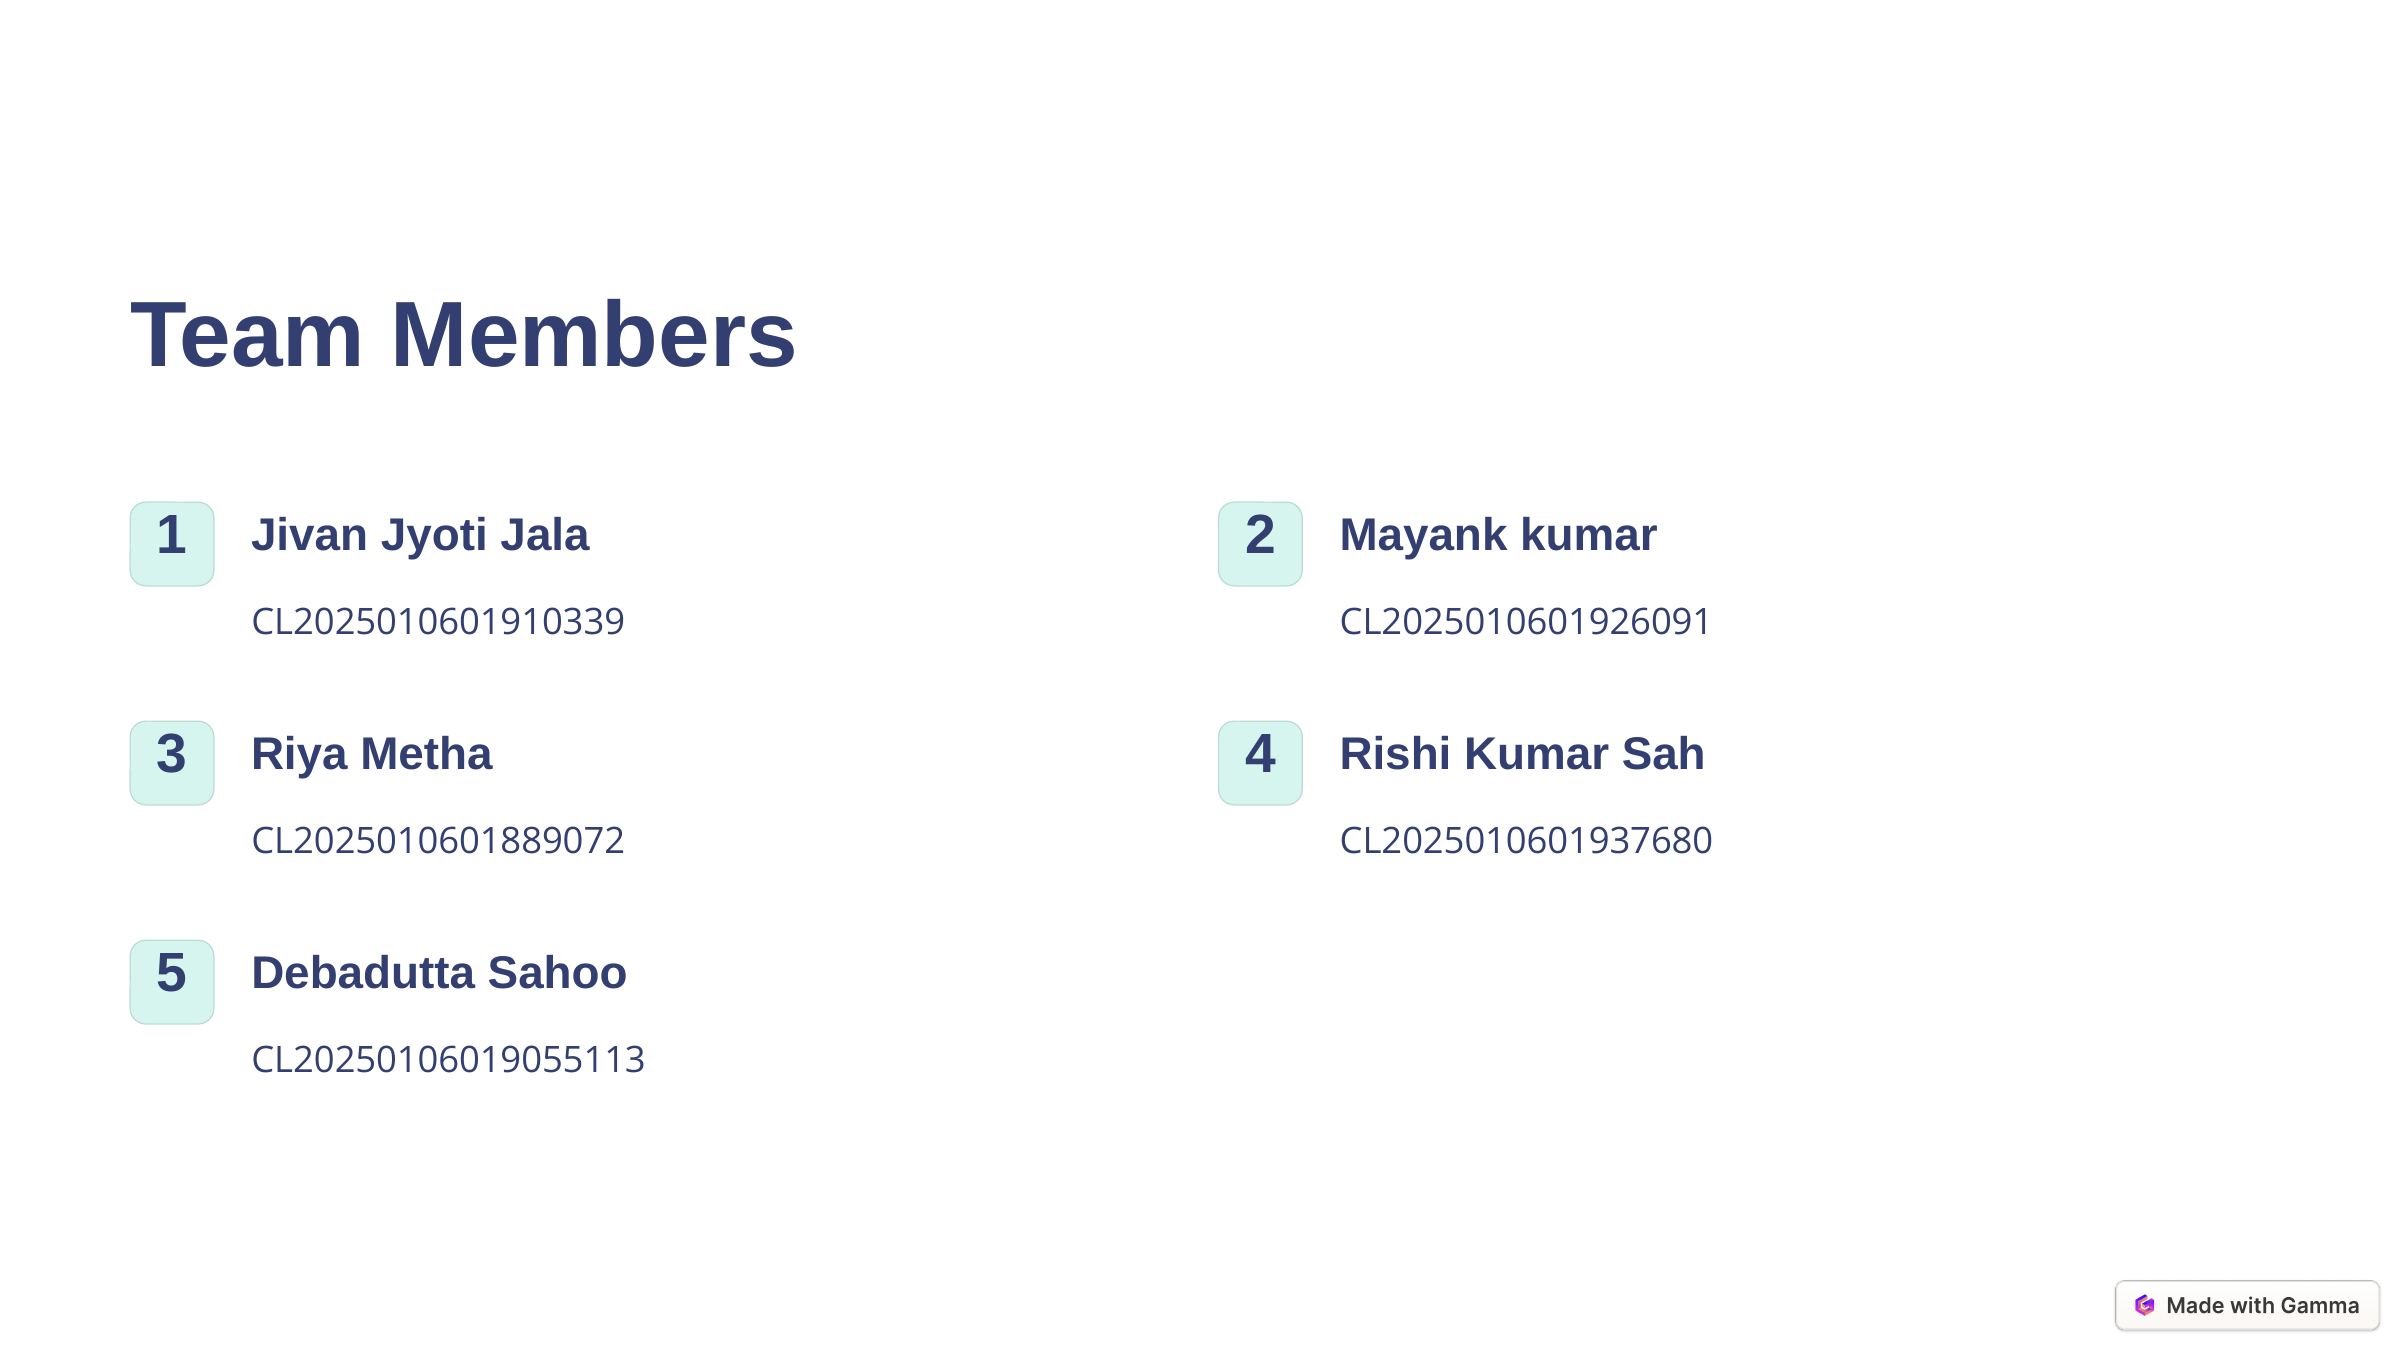

Team Members

Jivan Jyoti Jala

Mayank kumar
1
2
CL2025010601910339
CL2025010601926091

Riya Metha

Rishi Kumar Sah
3
4
CL2025010601889072
CL2025010601937680

Debadutta Sahoo
5
CL20250106019055113